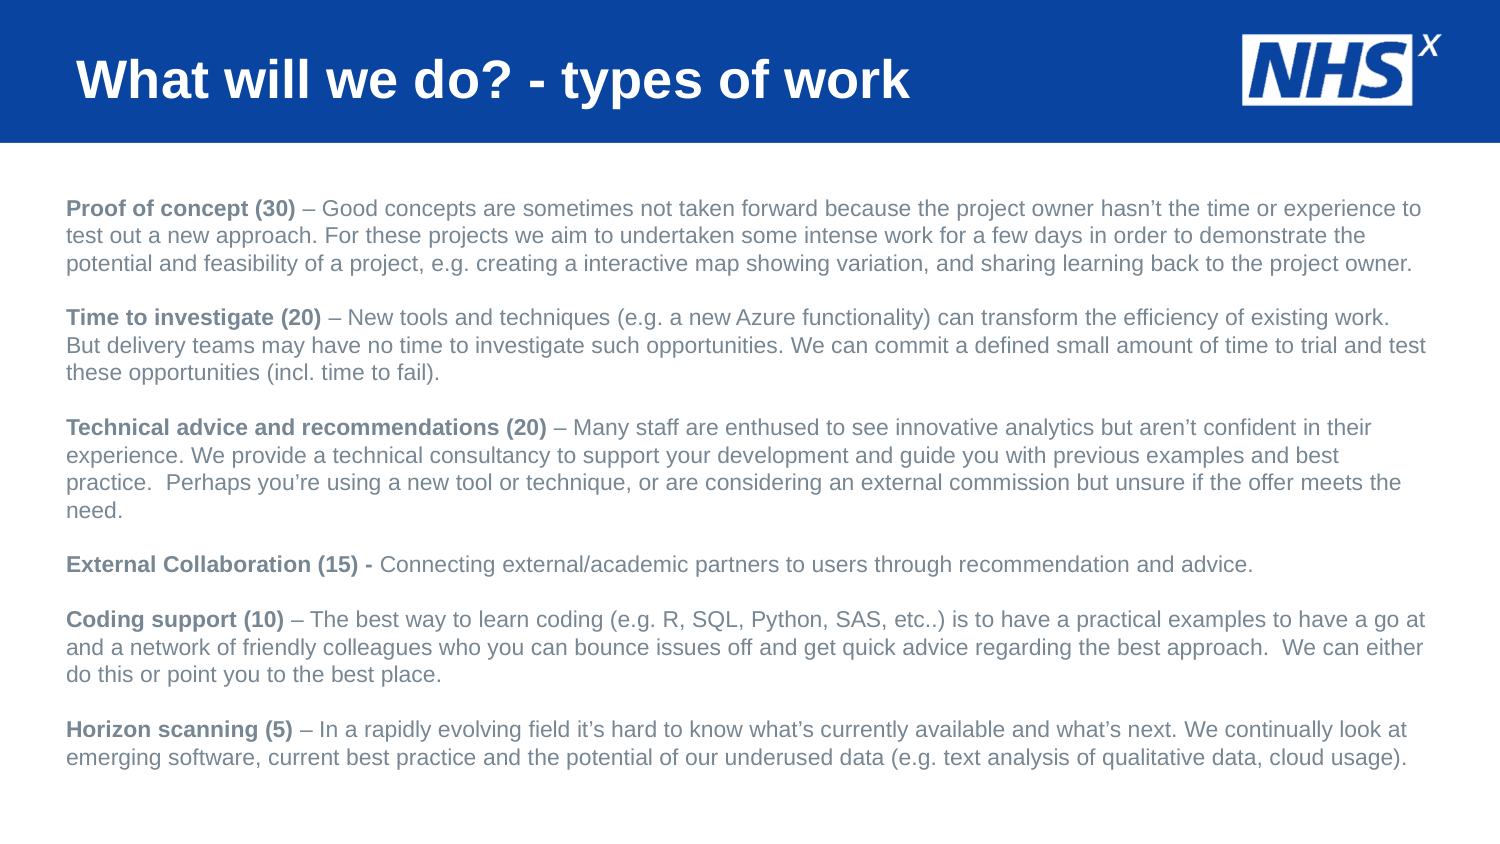

# What will we do? - types of work
Proof of concept (30) – Good concepts are sometimes not taken forward because the project owner hasn’t the time or experience to test out a new approach. For these projects we aim to undertaken some intense work for a few days in order to demonstrate the potential and feasibility of a project, e.g. creating a interactive map showing variation, and sharing learning back to the project owner.​

Time to investigate (20) – New tools and techniques (e.g. a new Azure functionality) can transform the efficiency of existing work. But delivery teams may have no time to investigate such opportunities. We can commit a defined small amount of time to trial and test these opportunities (incl. time to fail). ​

Technical advice and recommendations (20) – Many staff are enthused to see innovative analytics but aren’t confident in their experience. We provide a technical consultancy to support your development and guide you with previous examples and best practice.  Perhaps you’re using a new tool or technique, or are considering an external commission but unsure if the offer meets the need.

External Collaboration (15) - Connecting external/academic partners to users through recommendation and advice.

Coding support (10) – The best way to learn coding (e.g. R, SQL, Python, SAS, etc..) is to have a practical examples to have a go at and a network of friendly colleagues who you can bounce issues off and get quick advice regarding the best approach.  We can either do this or point you to the best place.​

Horizon scanning (5) – In a rapidly evolving field it’s hard to know what’s currently available and what’s next. We continually look at emerging software, current best practice and the potential of our underused data (e.g. text analysis of qualitative data, cloud usage).​